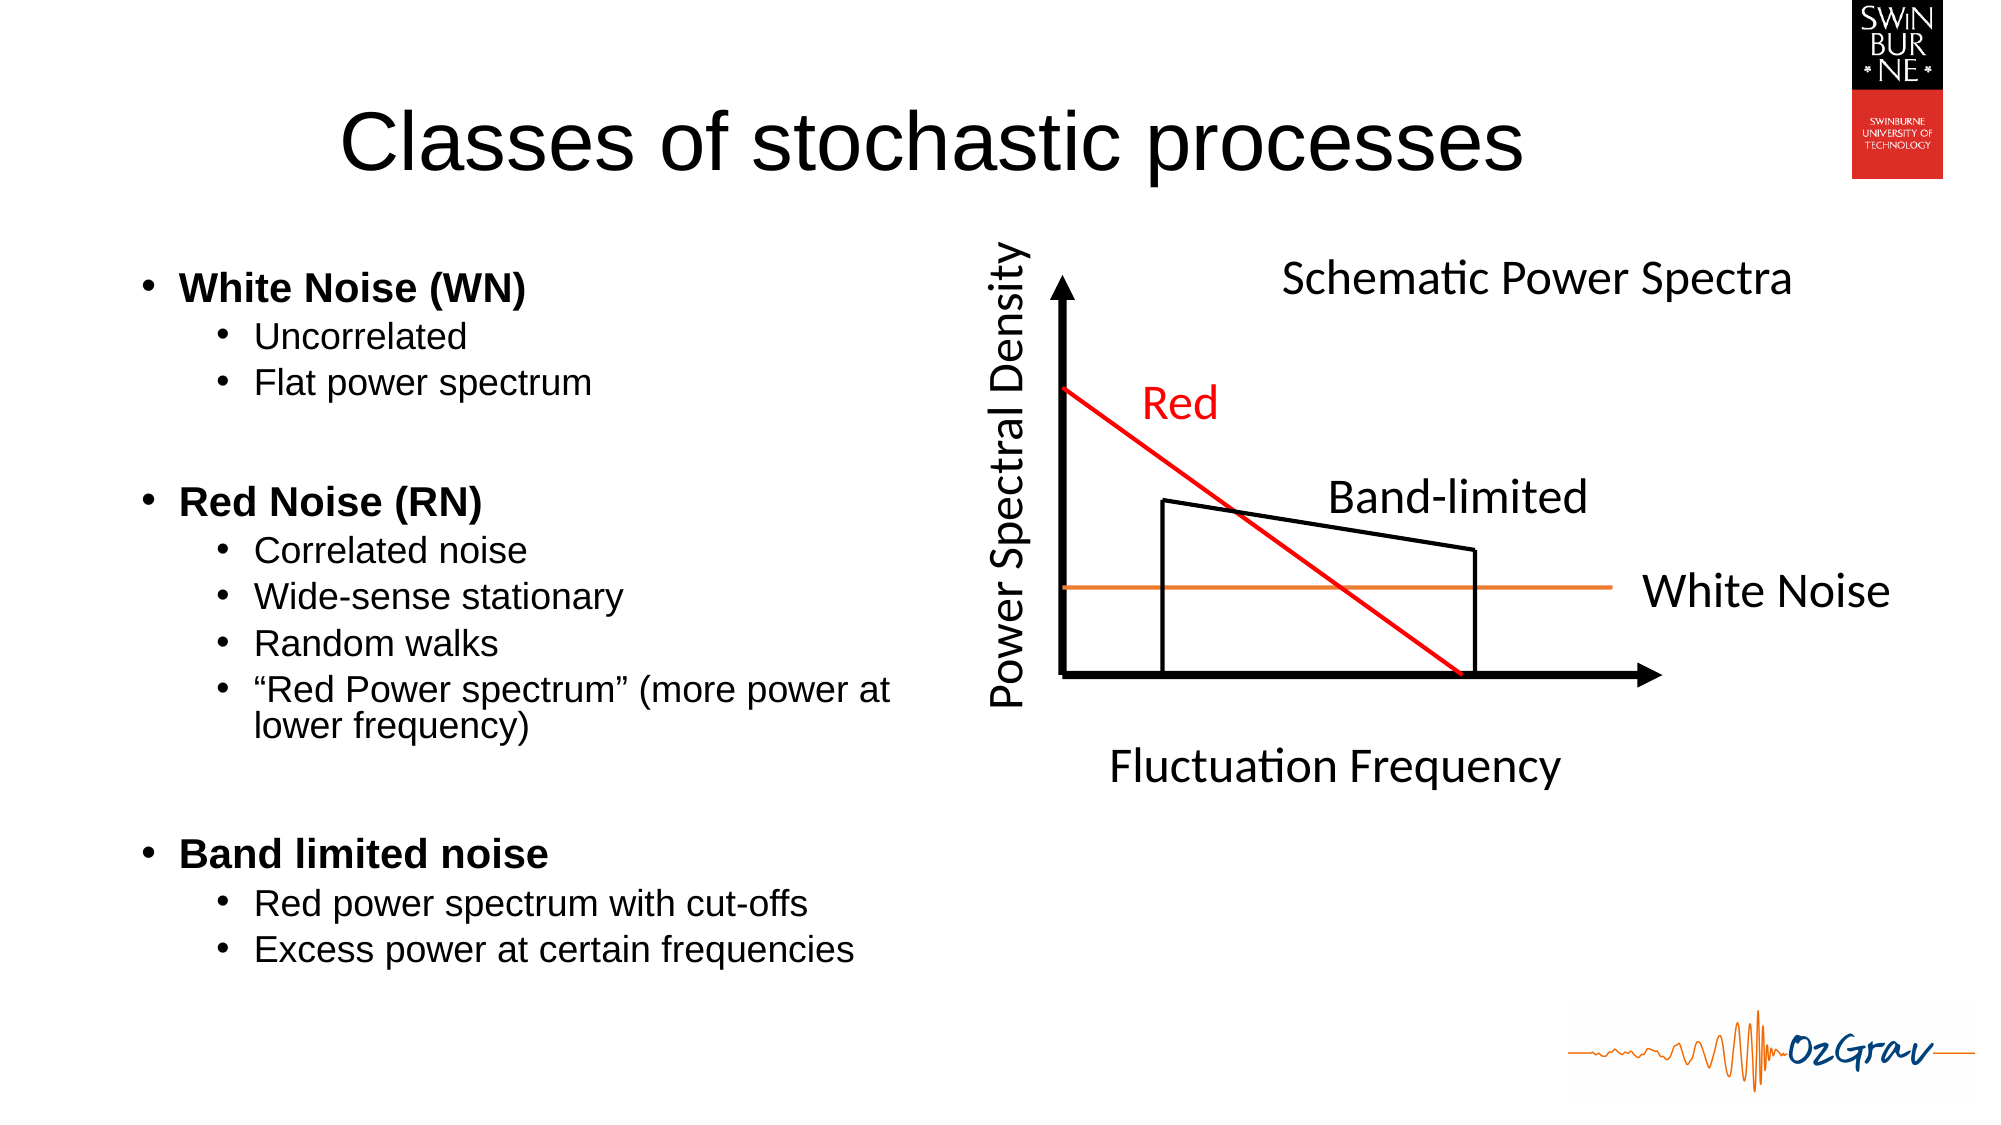

# Classes of stochastic processes
Schematic Power Spectra
White Noise (WN)
Uncorrelated
Flat power spectrum

Red Noise (RN)
Correlated noise
Wide-sense stationary
Random walks
“Red Power spectrum” (more power at lower frequency)

Band limited noise
Red power spectrum with cut-offs
Excess power at certain frequencies

Red

Power Spectral Density
Band-limited

White Noise

Fluctuation Frequency